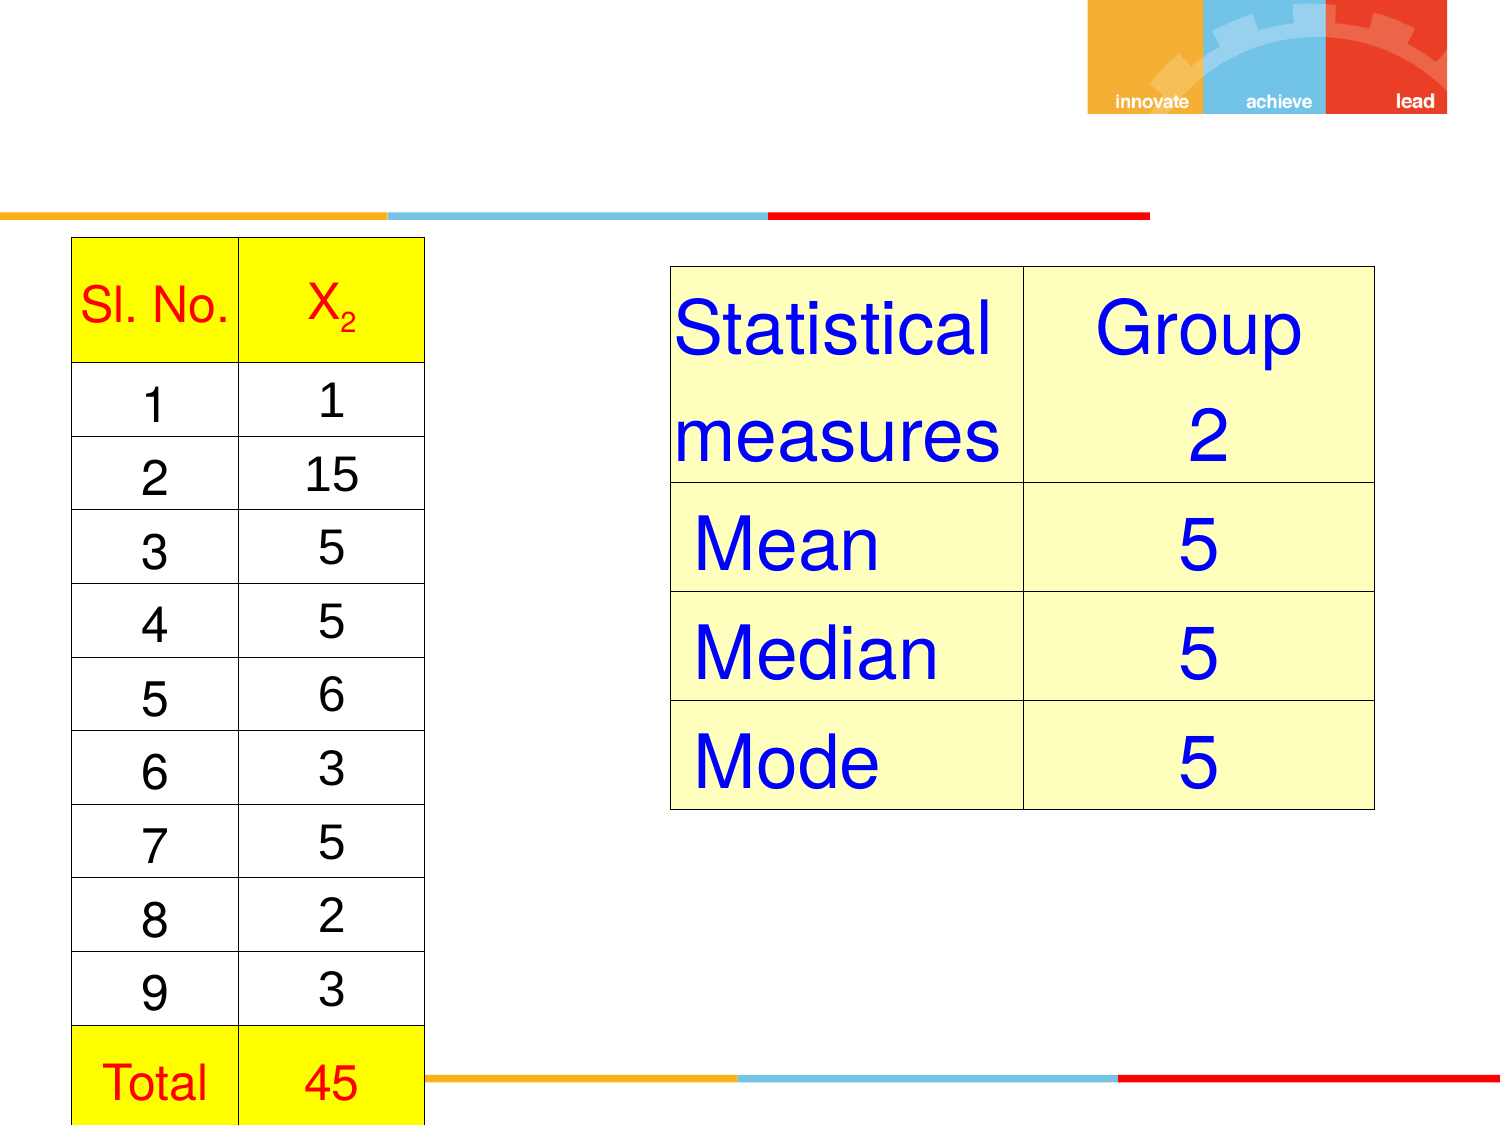

| Sl. No. | X2 |
| --- | --- |
| 1 | 1 |
| 2 | 15 |
| 3 | 5 |
| 4 | 5 |
| 5 | 6 |
| 6 | 3 |
| 7 | 5 |
| 8 | 2 |
| 9 | 3 |
| Total | 45 |
| Statistical measures | Group 2 |
| --- | --- |
| Mean | 5 |
| Median | 5 |
| Mode | 5 |